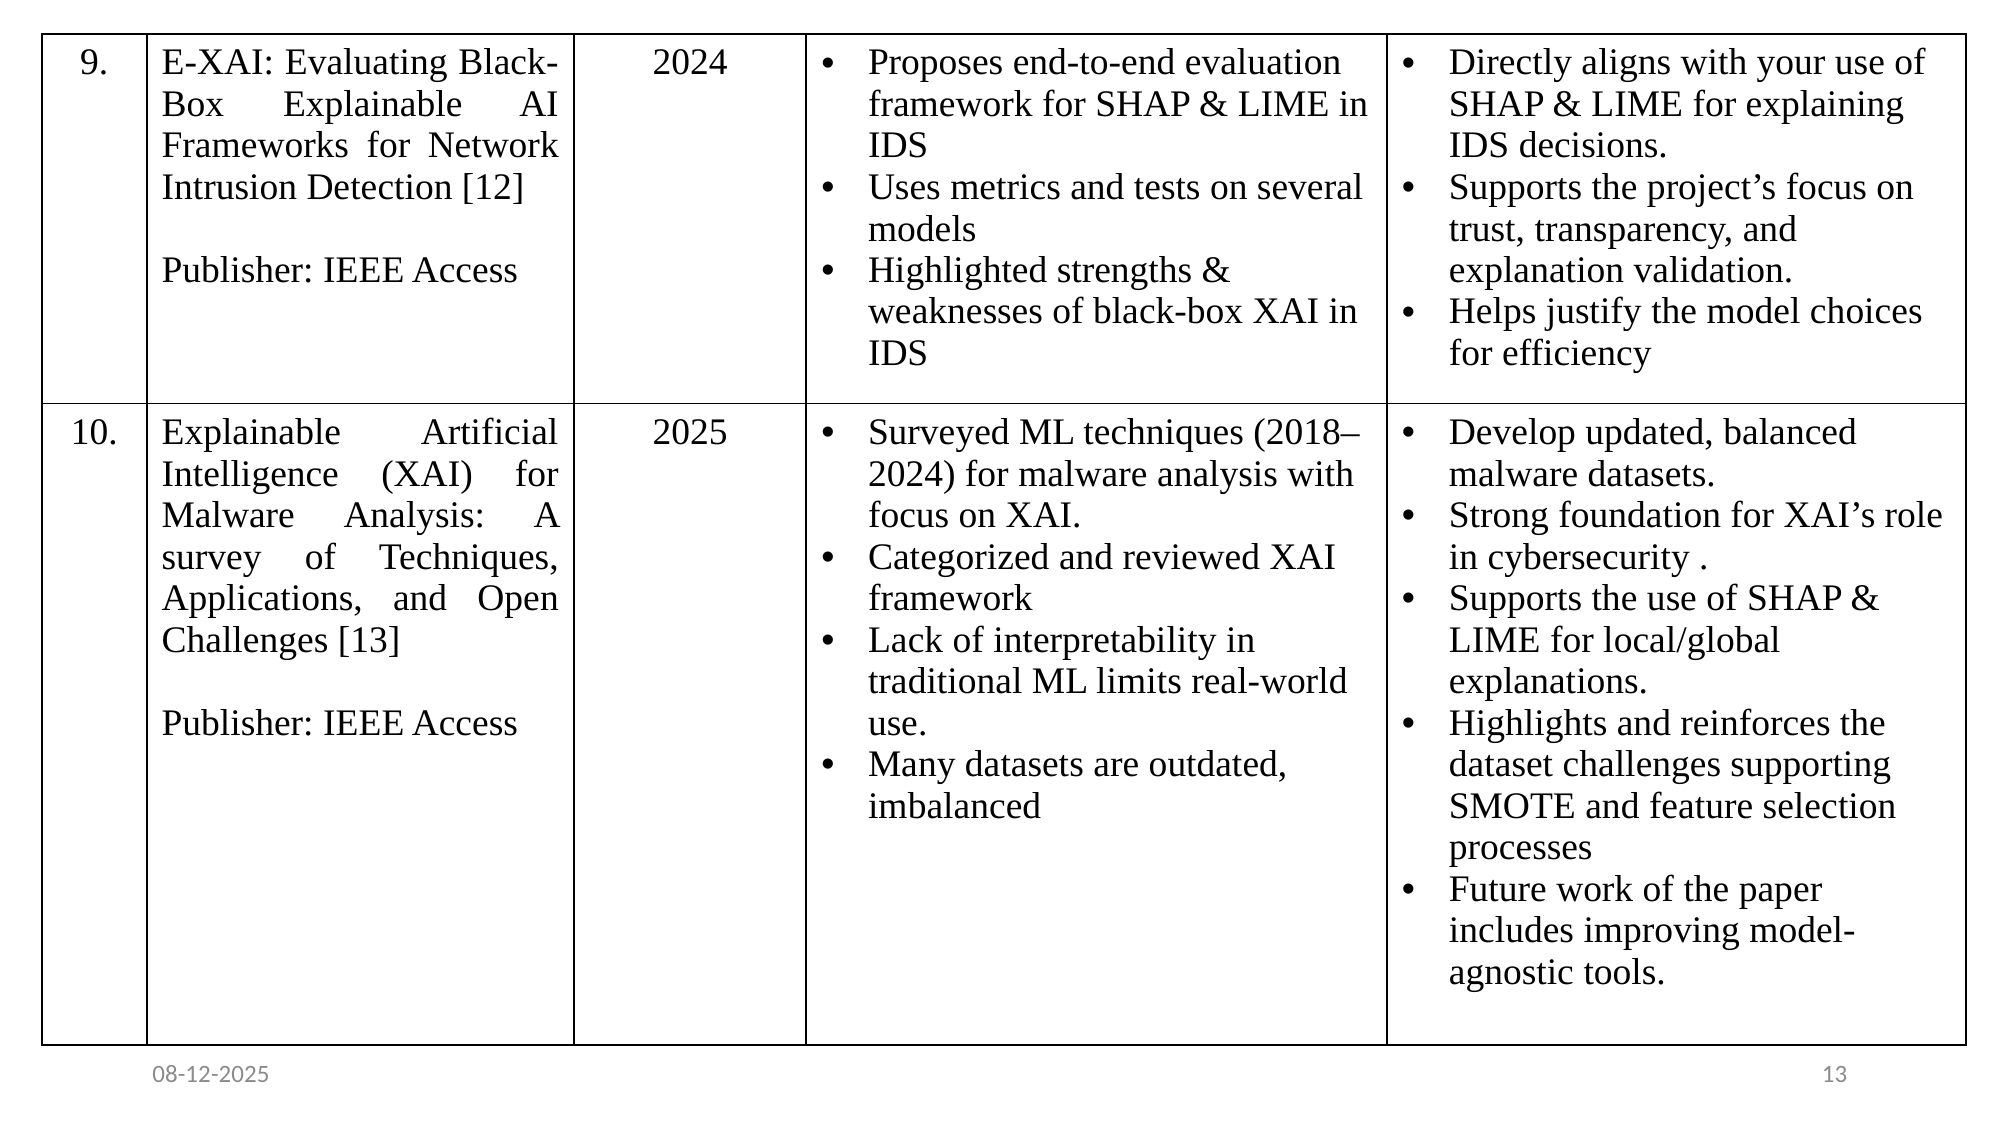

| 9. | E-XAI: Evaluating Black-Box Explainable AI Frameworks for Network Intrusion Detection [12] Publisher: IEEE Access | 2024 | Proposes end-to-end evaluation framework for SHAP & LIME in IDS Uses metrics and tests on several models Highlighted strengths & weaknesses of black-box XAI in IDS | Directly aligns with your use of SHAP & LIME for explaining IDS decisions. Supports the project’s focus on trust, transparency, and explanation validation. Helps justify the model choices for efficiency |
| --- | --- | --- | --- | --- |
| 10. | Explainable Artificial Intelligence (XAI) for Malware Analysis: A survey of Techniques, Applications, and Open Challenges [13] Publisher: IEEE Access | 2025 | Surveyed ML techniques (2018–2024) for malware analysis with focus on XAI. Categorized and reviewed XAI framework Lack of interpretability in traditional ML limits real-world use. Many datasets are outdated, imbalanced | Develop updated, balanced malware datasets. Strong foundation for XAI’s role in cybersecurity . Supports the use of SHAP & LIME for local/global explanations. Highlights and reinforces the dataset challenges supporting SMOTE and feature selection processes Future work of the paper includes improving model-agnostic tools. |
08-12-2025
13